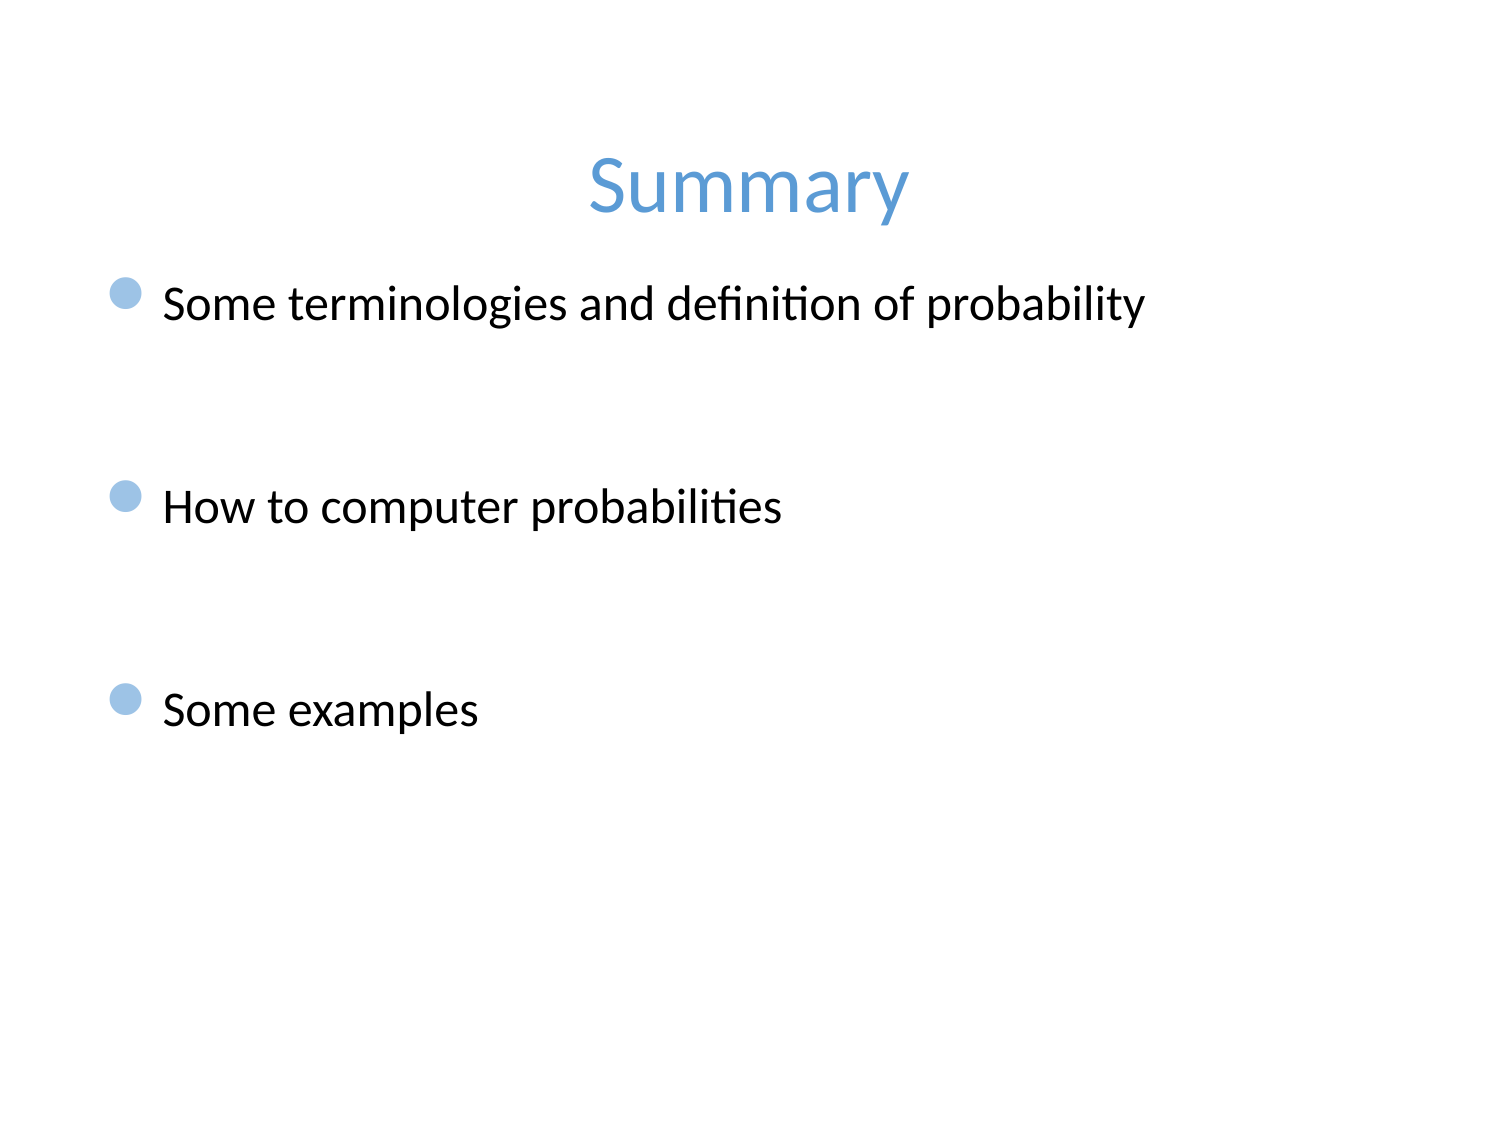

# Summary
Some terminologies and definition of probability

How to computer probabilities

Some examples
47